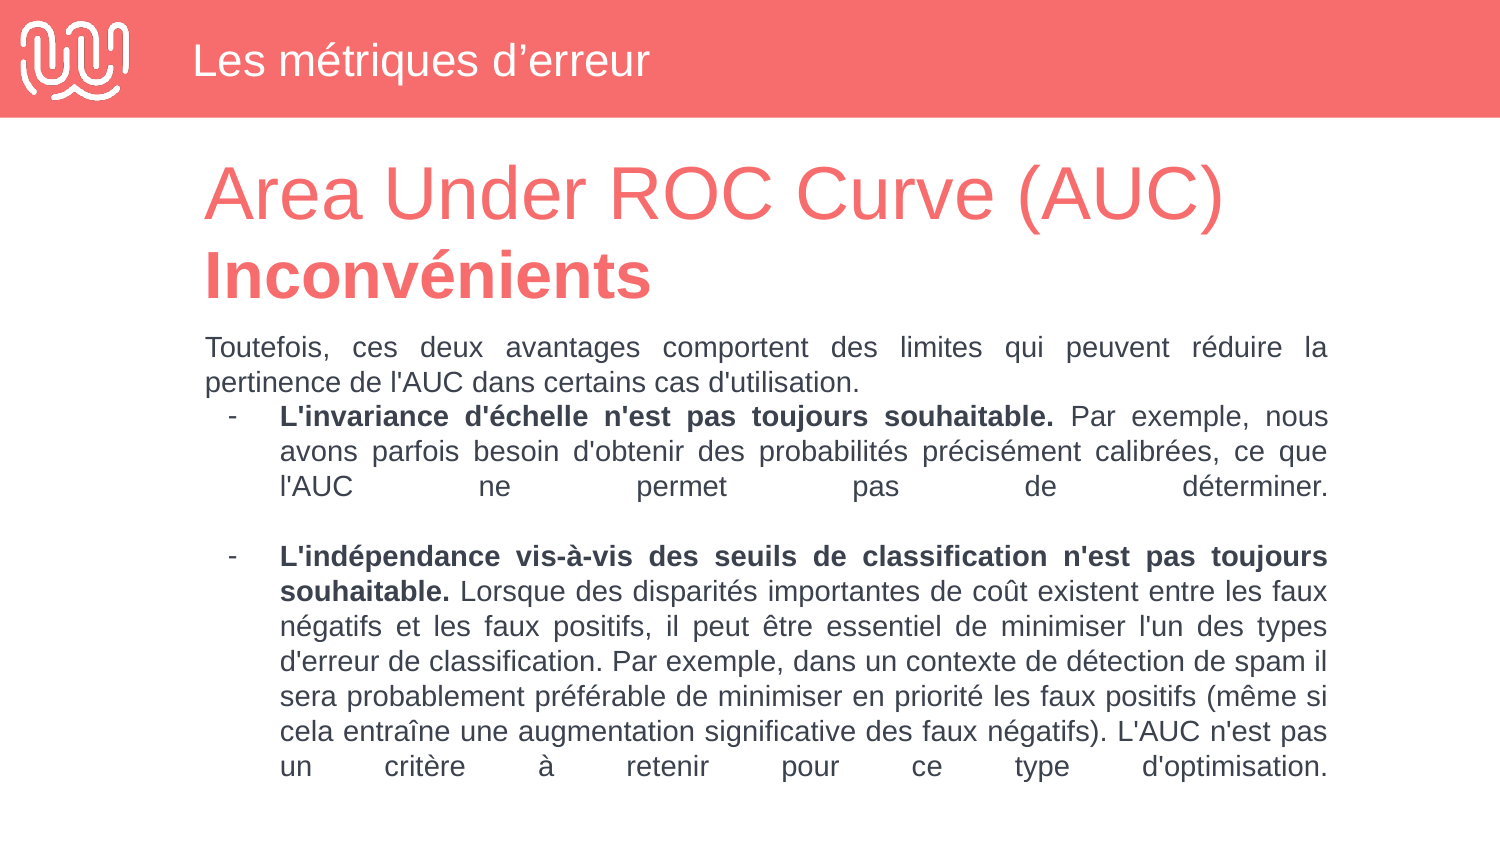

# Les métriques d’erreur

Area Under ROC Curve (AUC)
Inconvénients
Toutefois, ces deux avantages comportent des limites qui peuvent réduire la pertinence de l'AUC dans certains cas d'utilisation.
L'invariance d'échelle n'est pas toujours souhaitable. Par exemple, nous avons parfois besoin d'obtenir des probabilités précisément calibrées, ce que l'AUC ne permet pas de déterminer.
L'indépendance vis-à-vis des seuils de classification n'est pas toujours souhaitable. Lorsque des disparités importantes de coût existent entre les faux négatifs et les faux positifs, il peut être essentiel de minimiser l'un des types d'erreur de classification. Par exemple, dans un contexte de détection de spam il sera probablement préférable de minimiser en priorité les faux positifs (même si cela entraîne une augmentation significative des faux négatifs). L'AUC n'est pas un critère à retenir pour ce type d'optimisation.